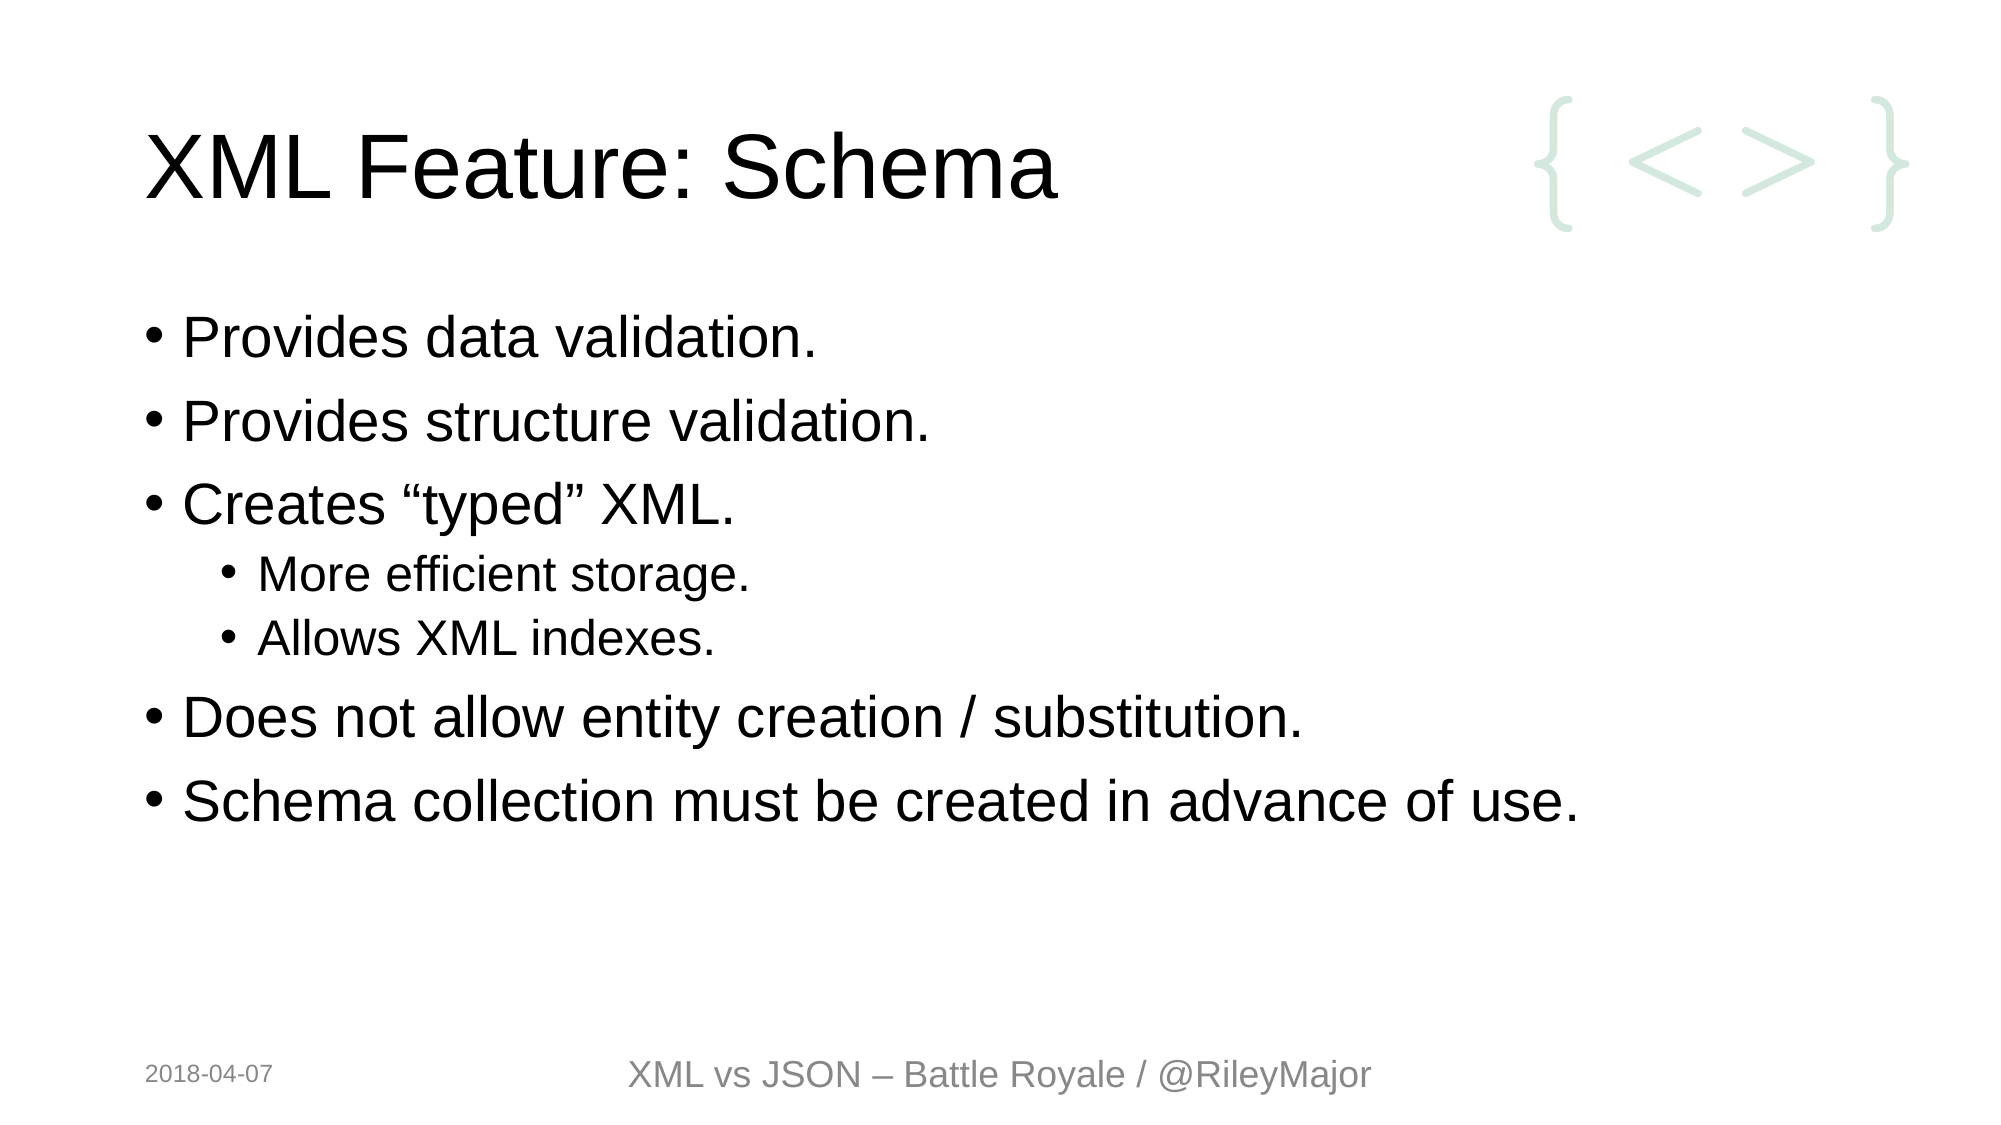

# XML Feature: Schema
Provides data validation.
Provides structure validation.
Creates “typed” XML.
More efficient storage.
Allows XML indexes.
Does not allow entity creation / substitution.
Schema collection must be created in advance of use.
45